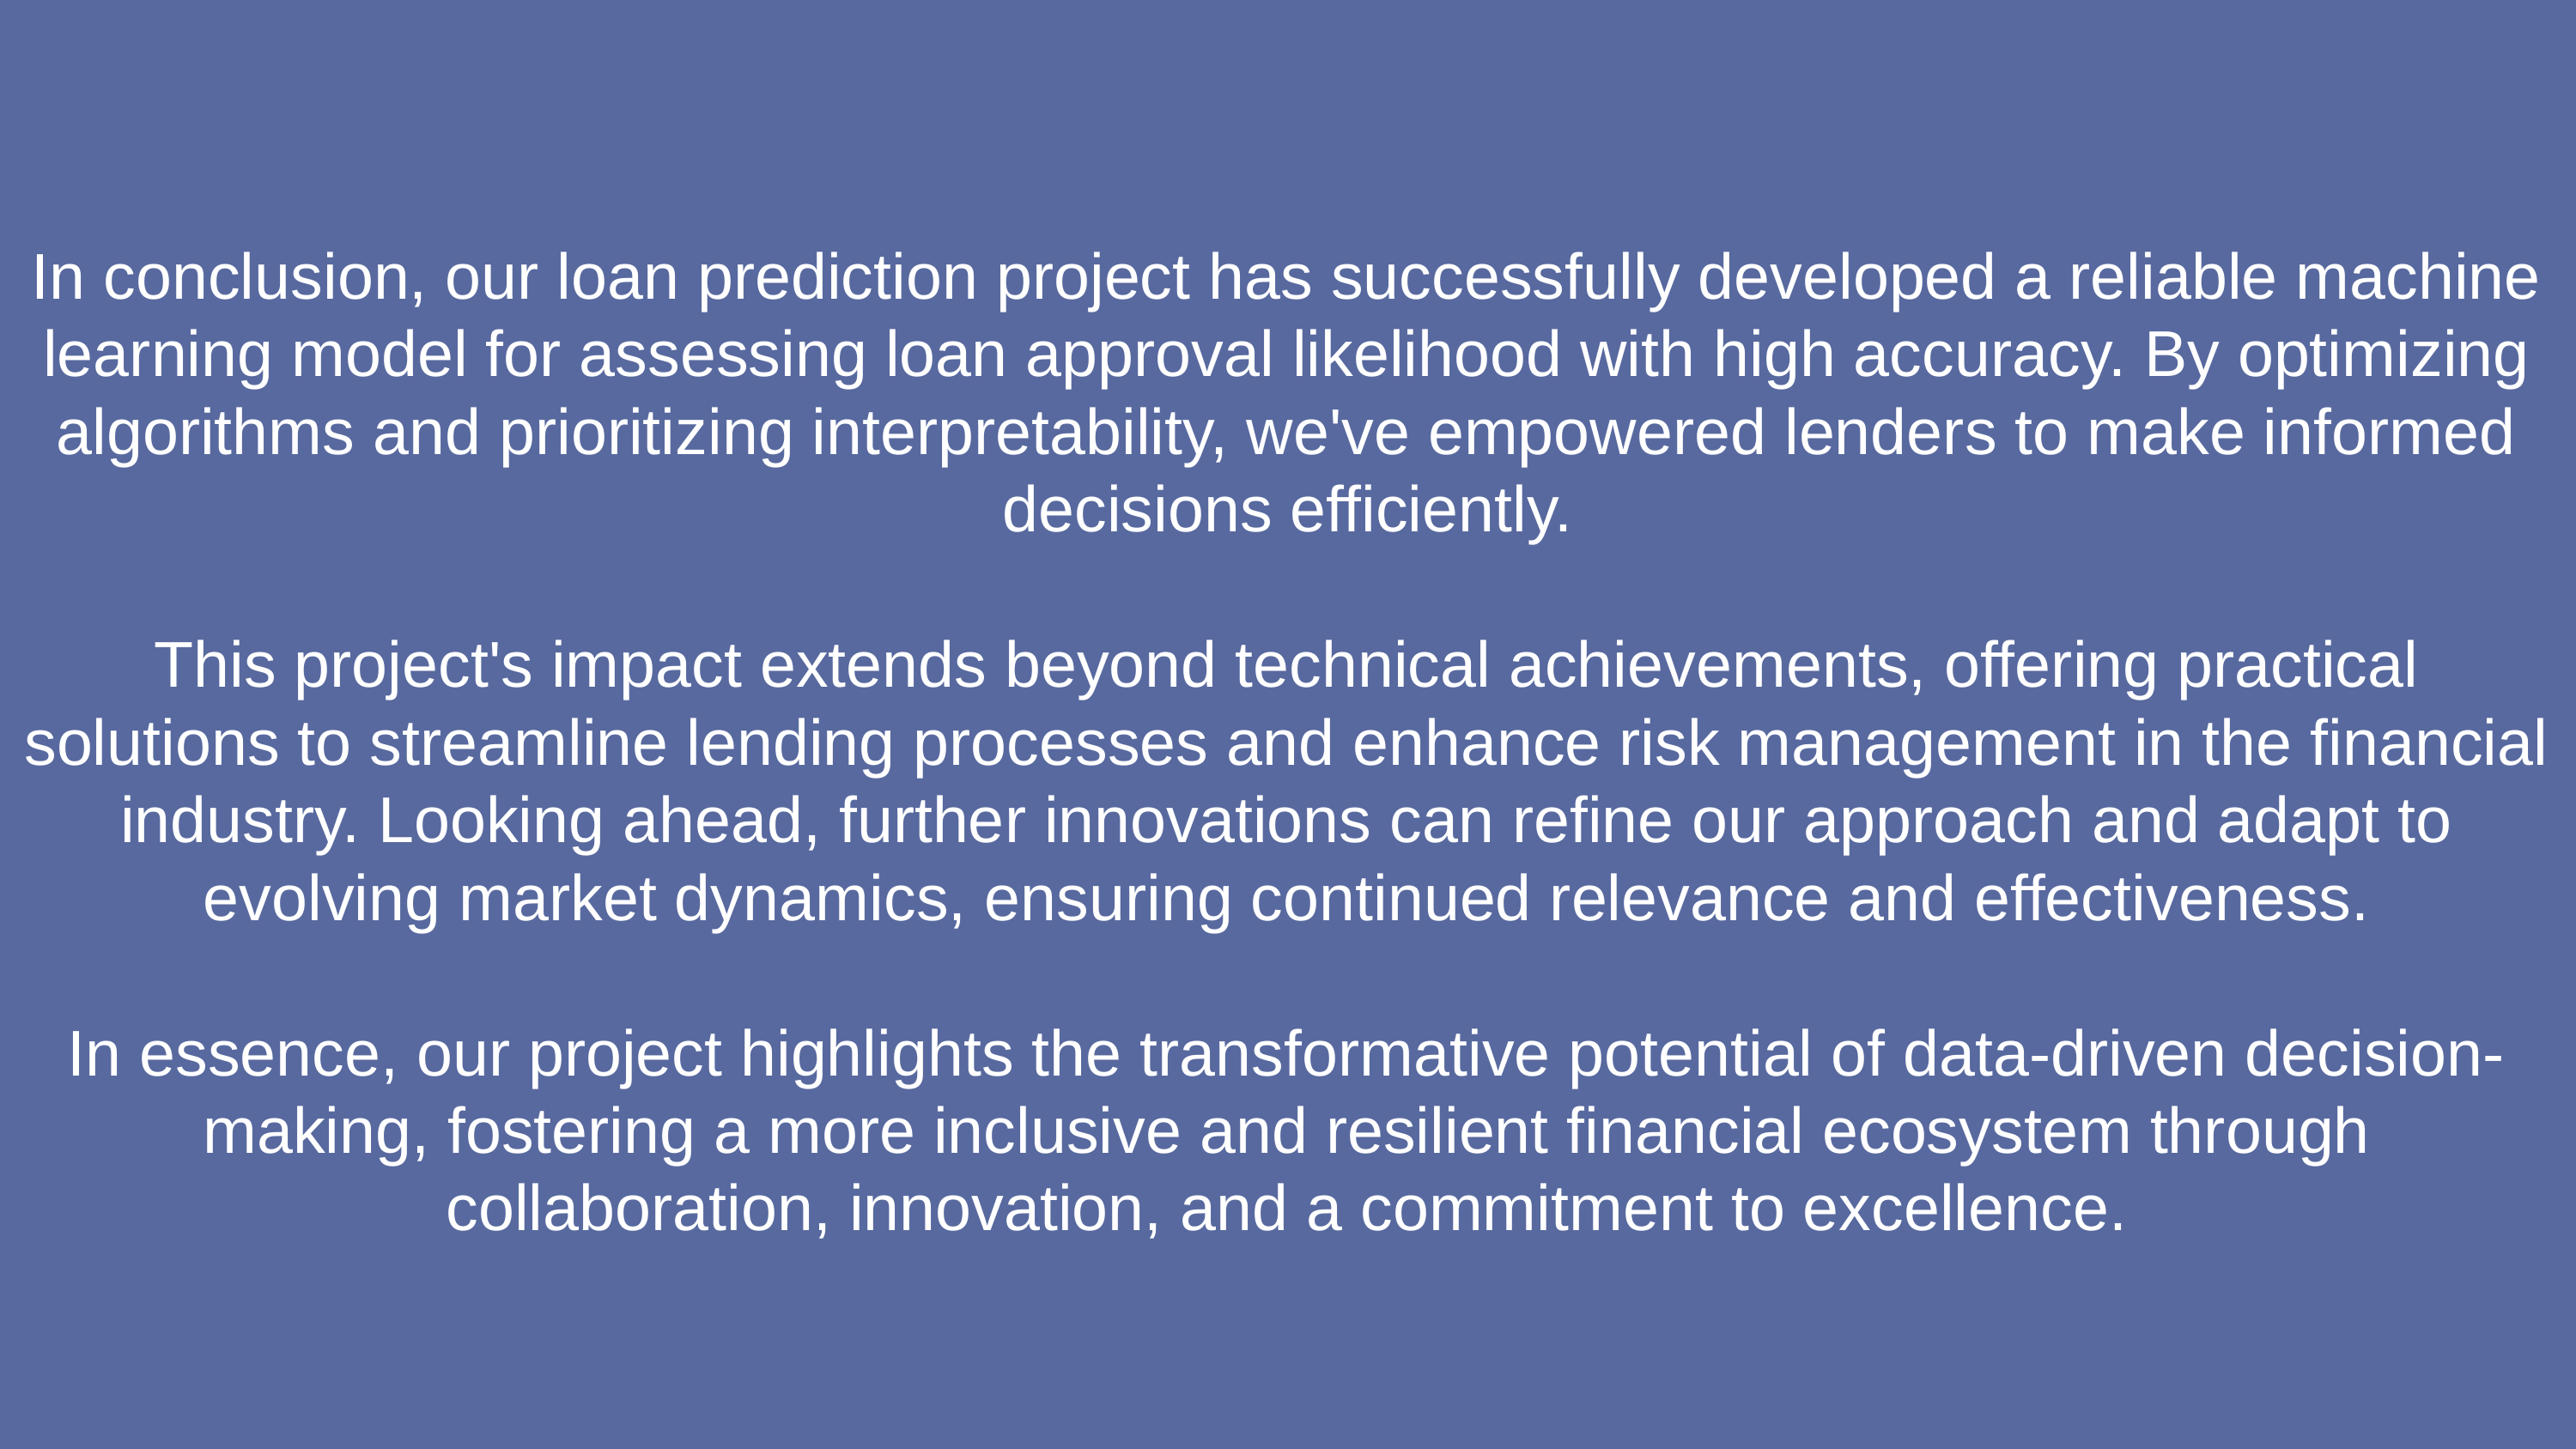

In conclusion, our loan prediction project has successfully developed a reliable machine learning model for assessing loan approval likelihood with high accuracy. By optimizing algorithms and prioritizing interpretability, we've empowered lenders to make informed decisions efficiently.

This project's impact extends beyond technical achievements, offering practical solutions to streamline lending processes and enhance risk management in the financial industry. Looking ahead, further innovations can refine our approach and adapt to evolving market dynamics, ensuring continued relevance and effectiveness.

In essence, our project highlights the transformative potential of data-driven decision-making, fostering a more inclusive and resilient financial ecosystem through collaboration, innovation, and a commitment to excellence.